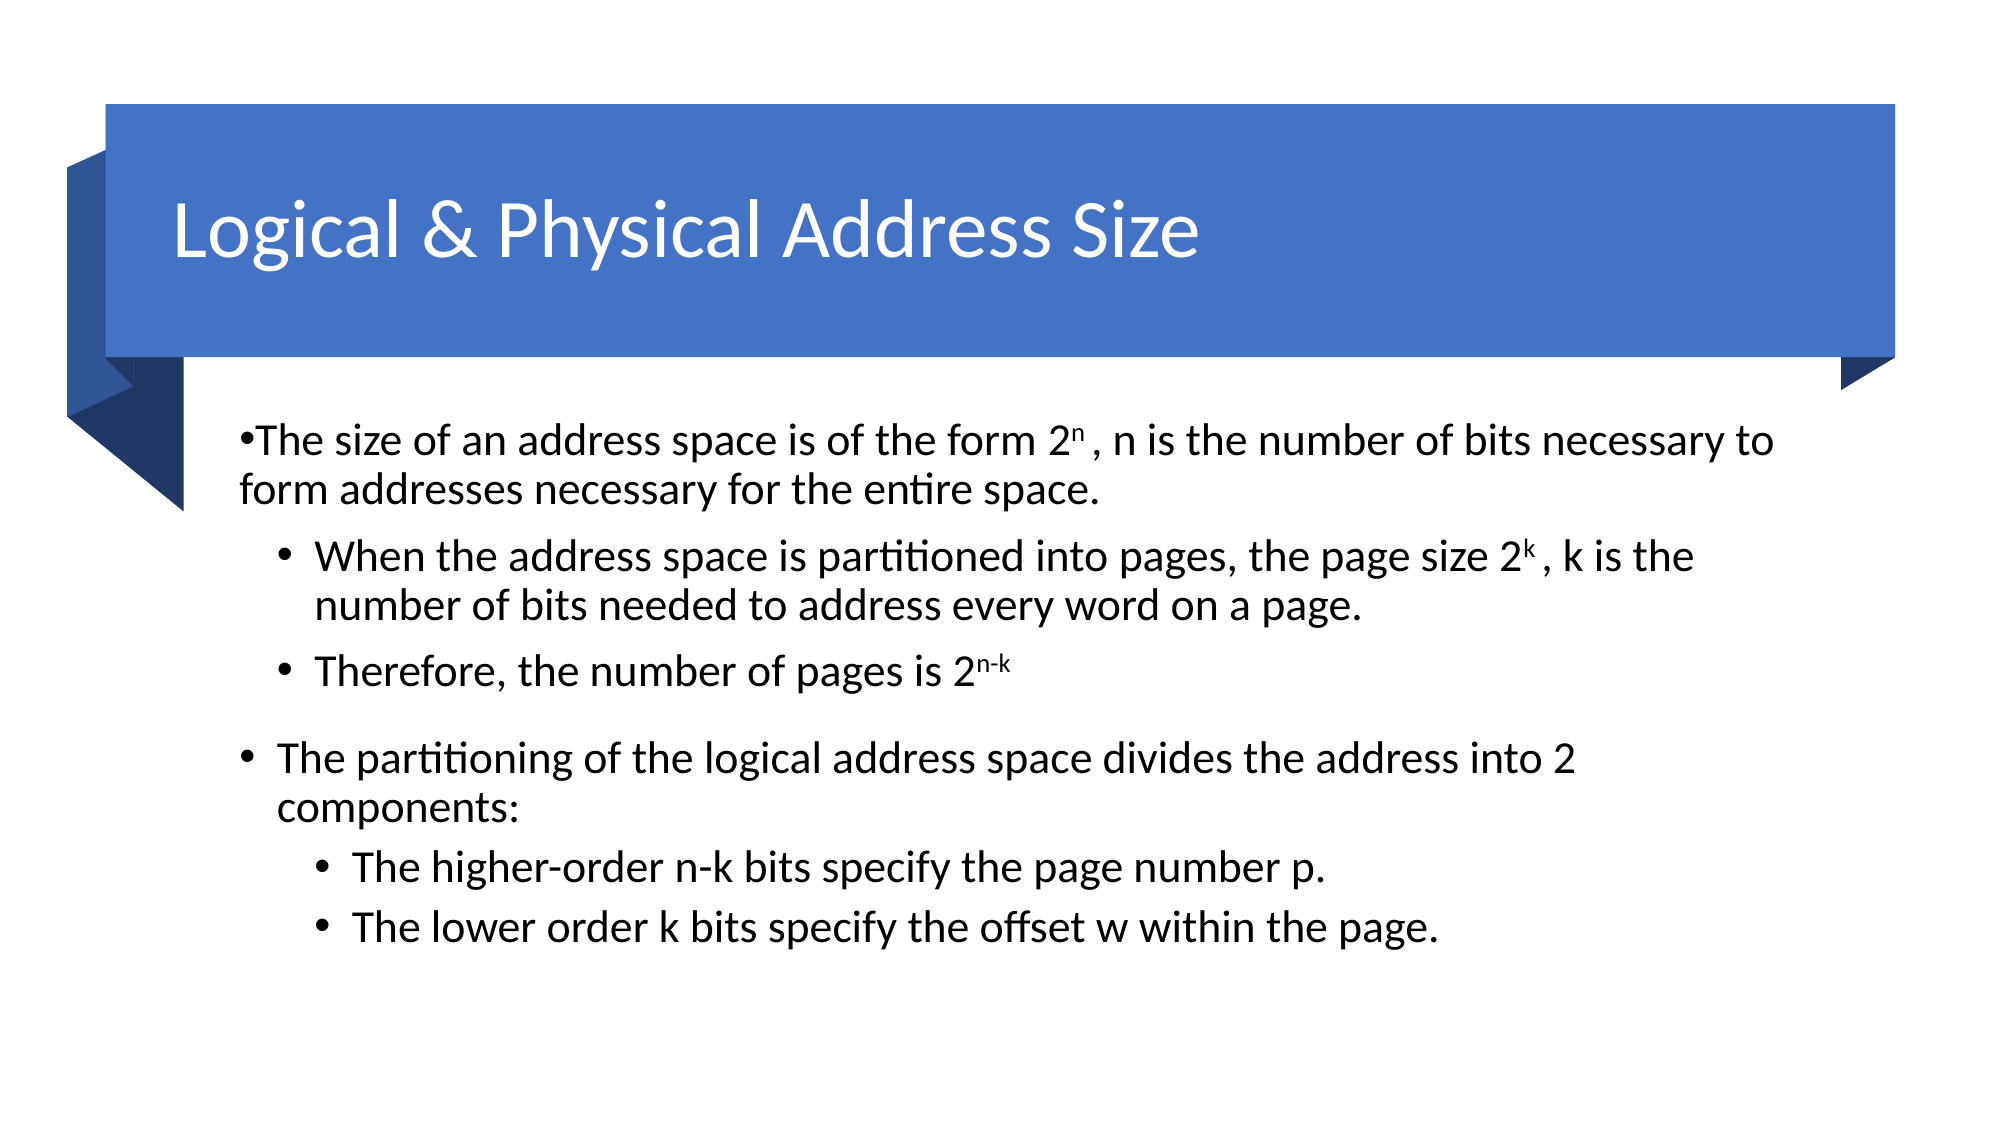

# Logical & Physical Address Size

The size of an address space is of the form 2n , n is the number of bits necessary to form addresses necessary for the entire space.
When the address space is partitioned into pages, the page size 2k , k is the number of bits needed to address every word on a page.
Therefore, the number of pages is 2n-k
The partitioning of the logical address space divides the address into 2 components:
The higher-order n-k bits specify the page number p.
The lower order k bits specify the offset w within the page.